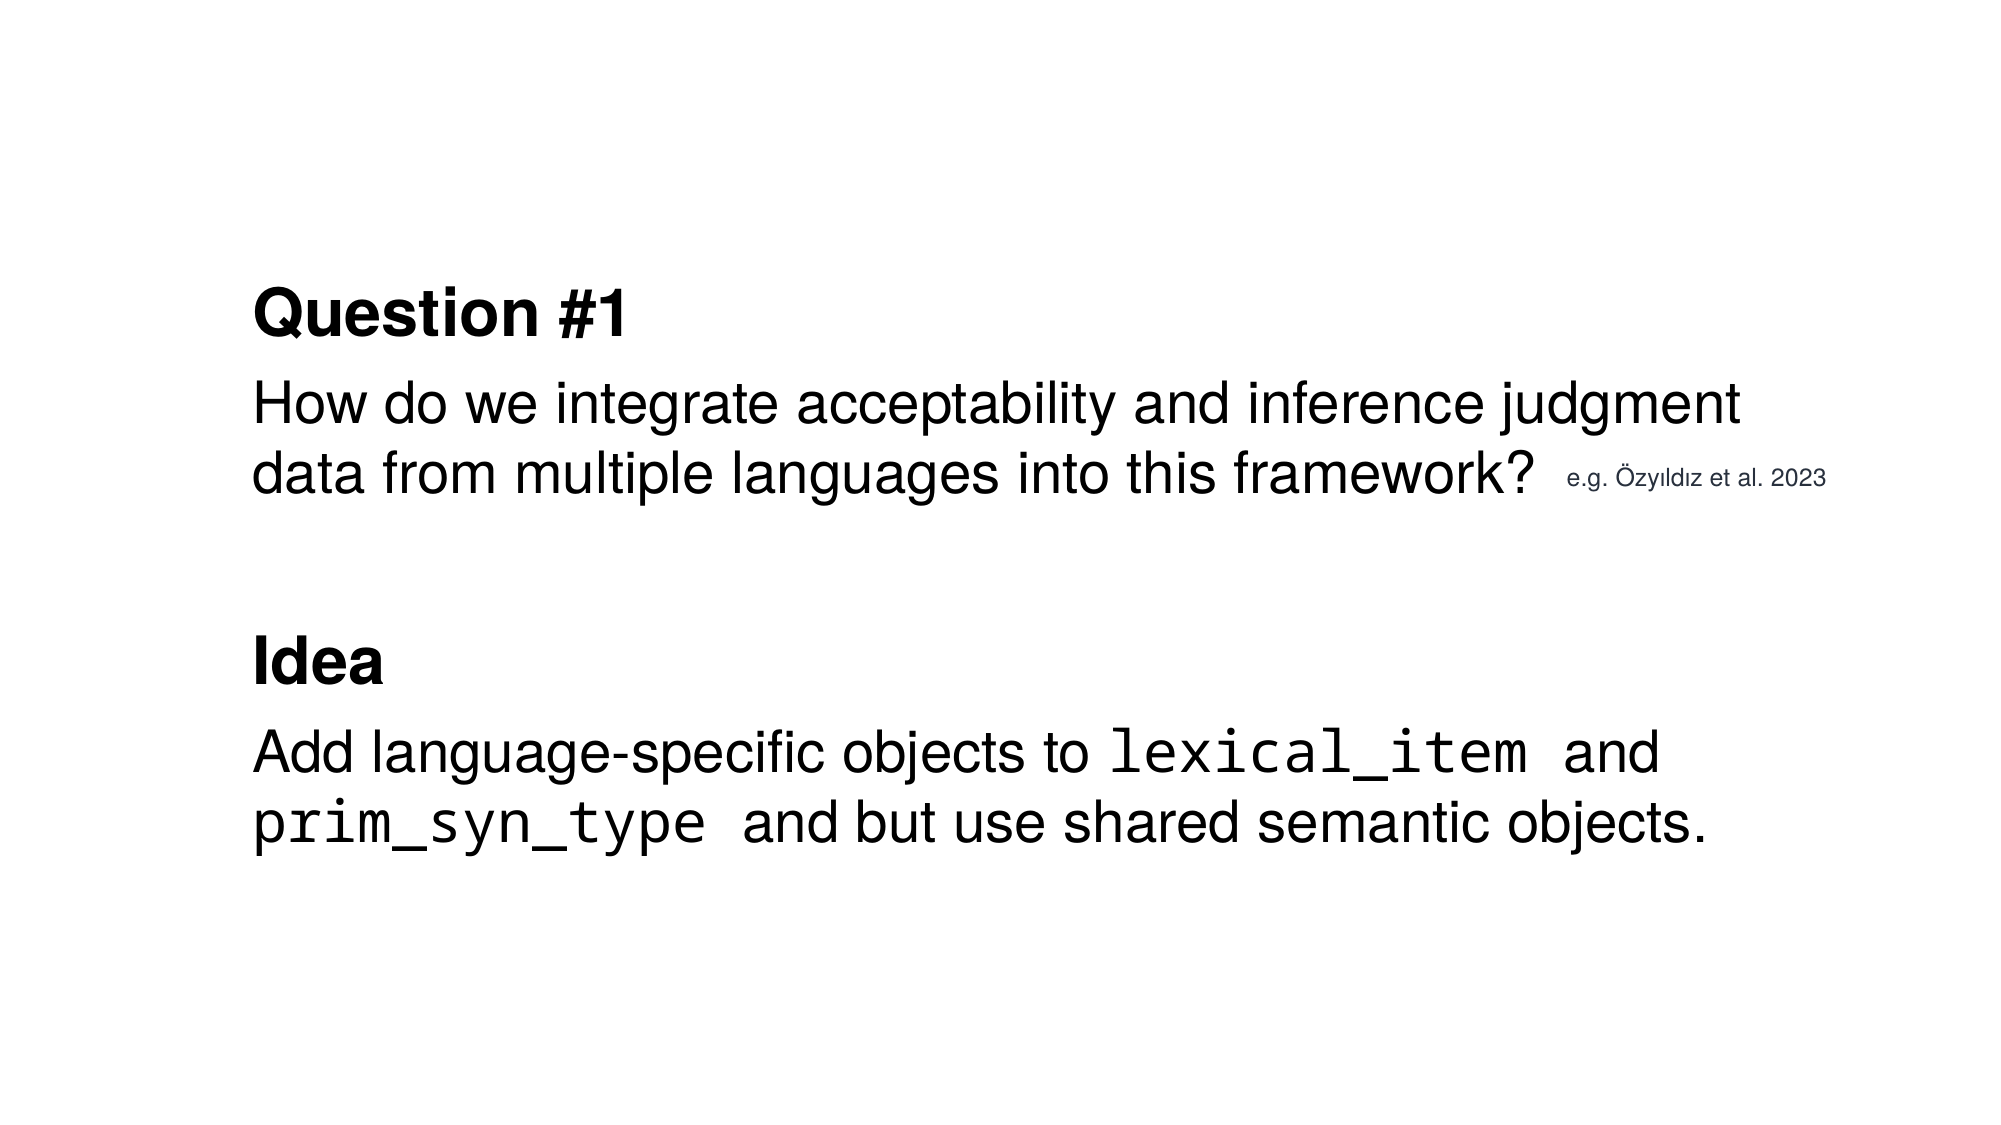

Question #1
How do we integrate acceptability and inference judgment data from multiple languages into this framework?
e.g. Özyıldız et al. 2023
Idea
Add language-specific objects to lexical_item and prim_syn_type and but use shared semantic objects.